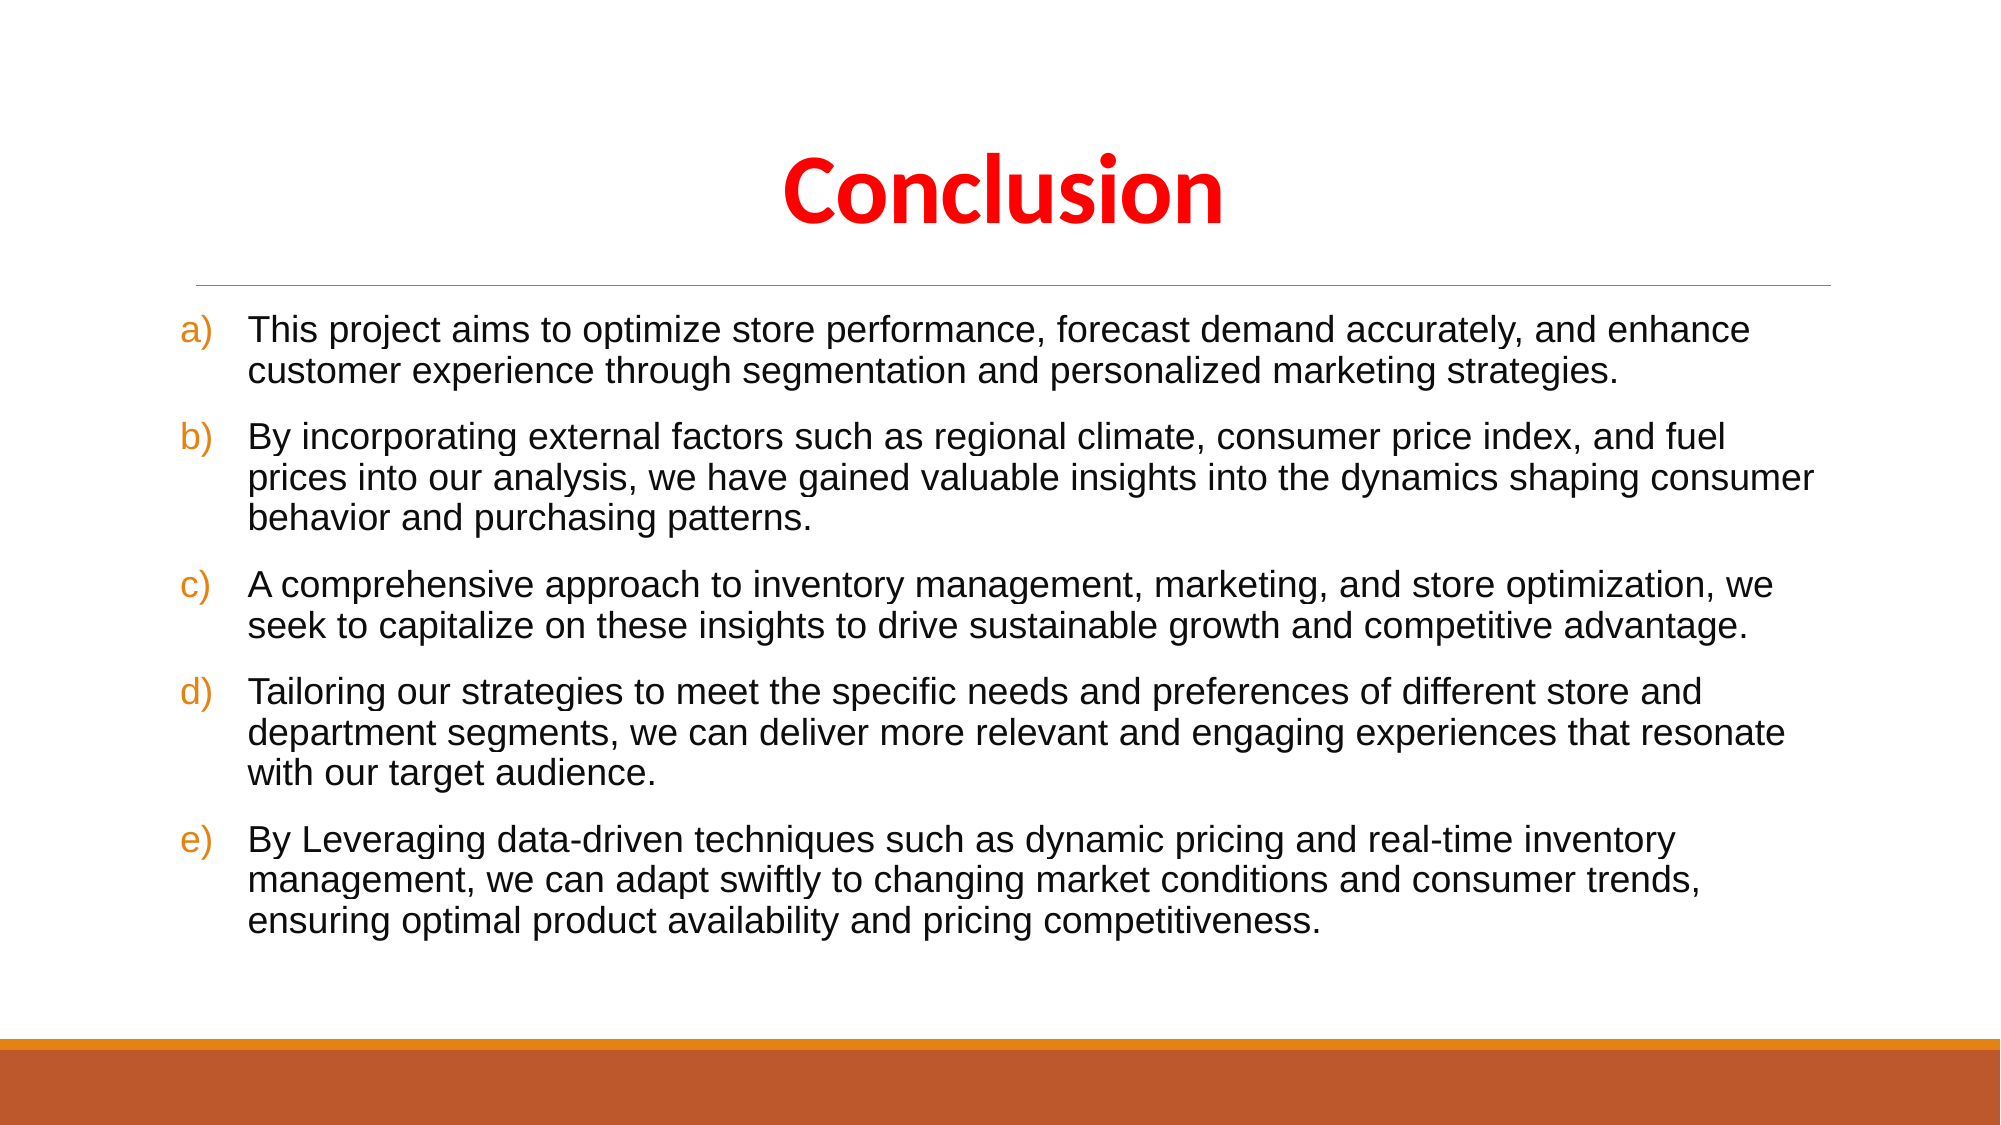

# Conclusion
This project aims to optimize store performance, forecast demand accurately, and enhance customer experience through segmentation and personalized marketing strategies.
By incorporating external factors such as regional climate, consumer price index, and fuel prices into our analysis, we have gained valuable insights into the dynamics shaping consumer behavior and purchasing patterns.
A comprehensive approach to inventory management, marketing, and store optimization, we seek to capitalize on these insights to drive sustainable growth and competitive advantage.
Tailoring our strategies to meet the specific needs and preferences of different store and department segments, we can deliver more relevant and engaging experiences that resonate with our target audience.
By Leveraging data-driven techniques such as dynamic pricing and real-time inventory management, we can adapt swiftly to changing market conditions and consumer trends, ensuring optimal product availability and pricing competitiveness.